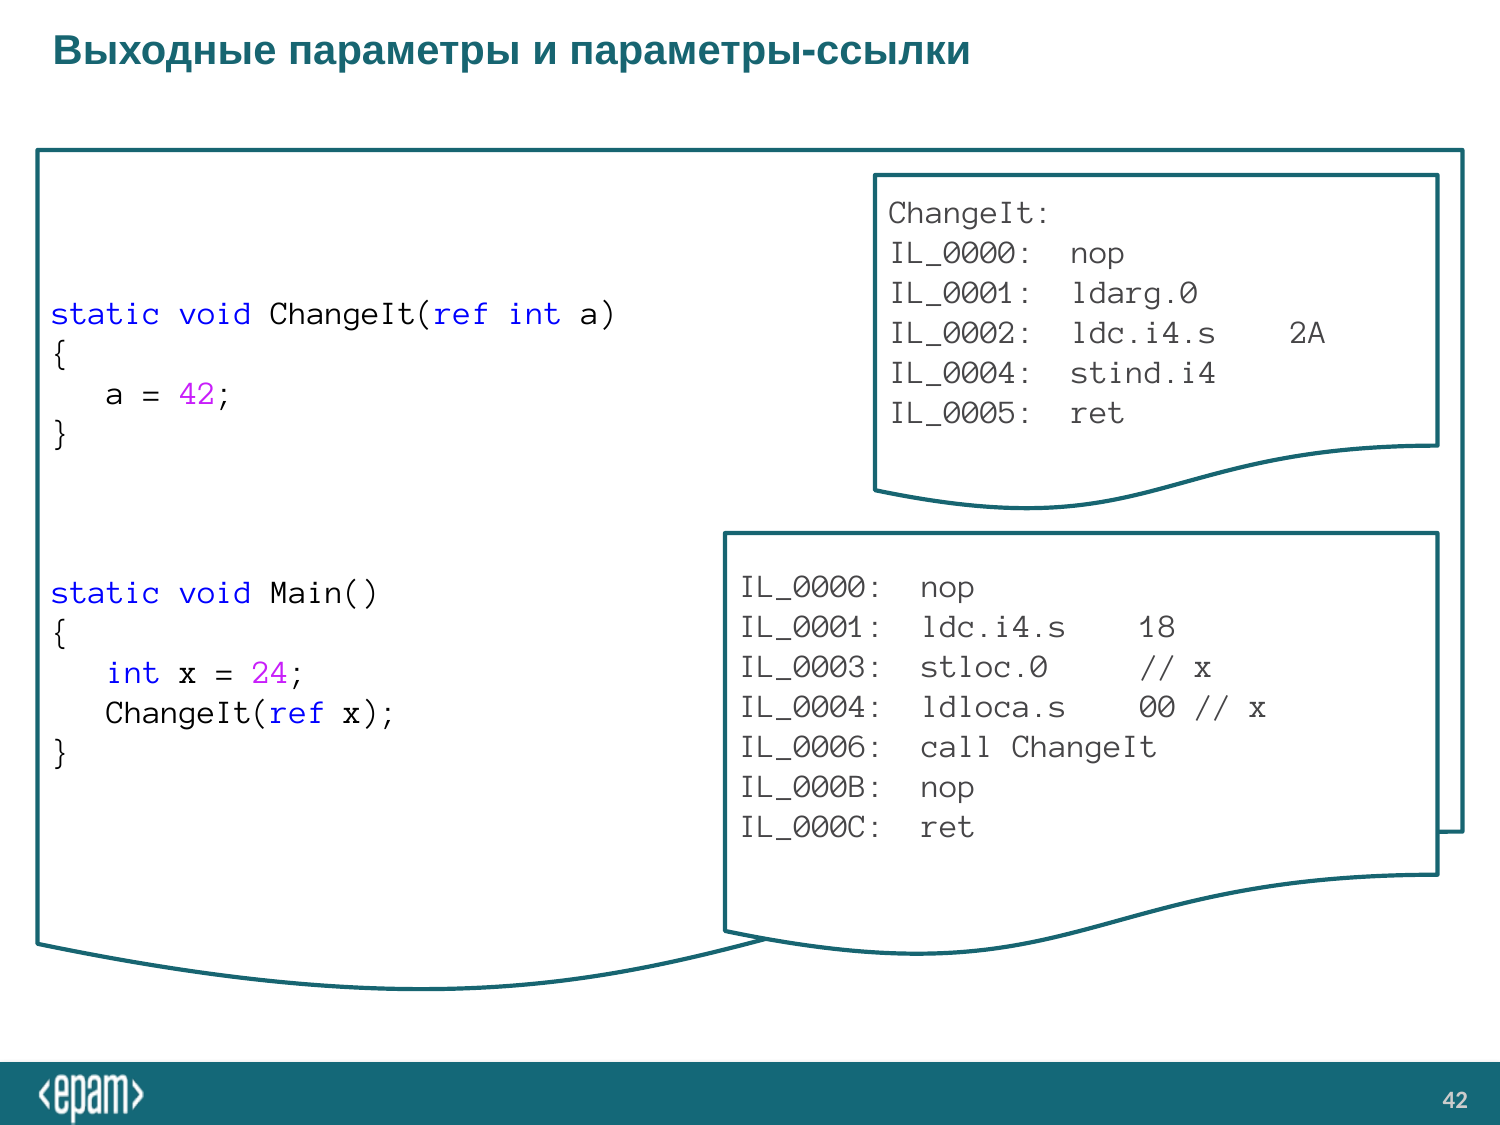

# Выходные параметры и параметры-ссылки

static void ChangeIt(ref int a)
{
   a = 42;
}

static void Main()
{
   int x = 24;
   ChangeIt(ref x);
}
ChangeIt:
IL_0000:  nop
IL_0001:  ldarg.0
IL_0002:  ldc.i4.s    2A
IL_0004:  stind.i4
IL_0005:  ret
IL_0000:  nop
IL_0001:  ldc.i4.s    18
IL_0003:  stloc.0     // x
IL_0004:  ldloca.s    00 // x
IL_0006:  call ChangeIt
IL_000B:  nop
IL_000C:  ret